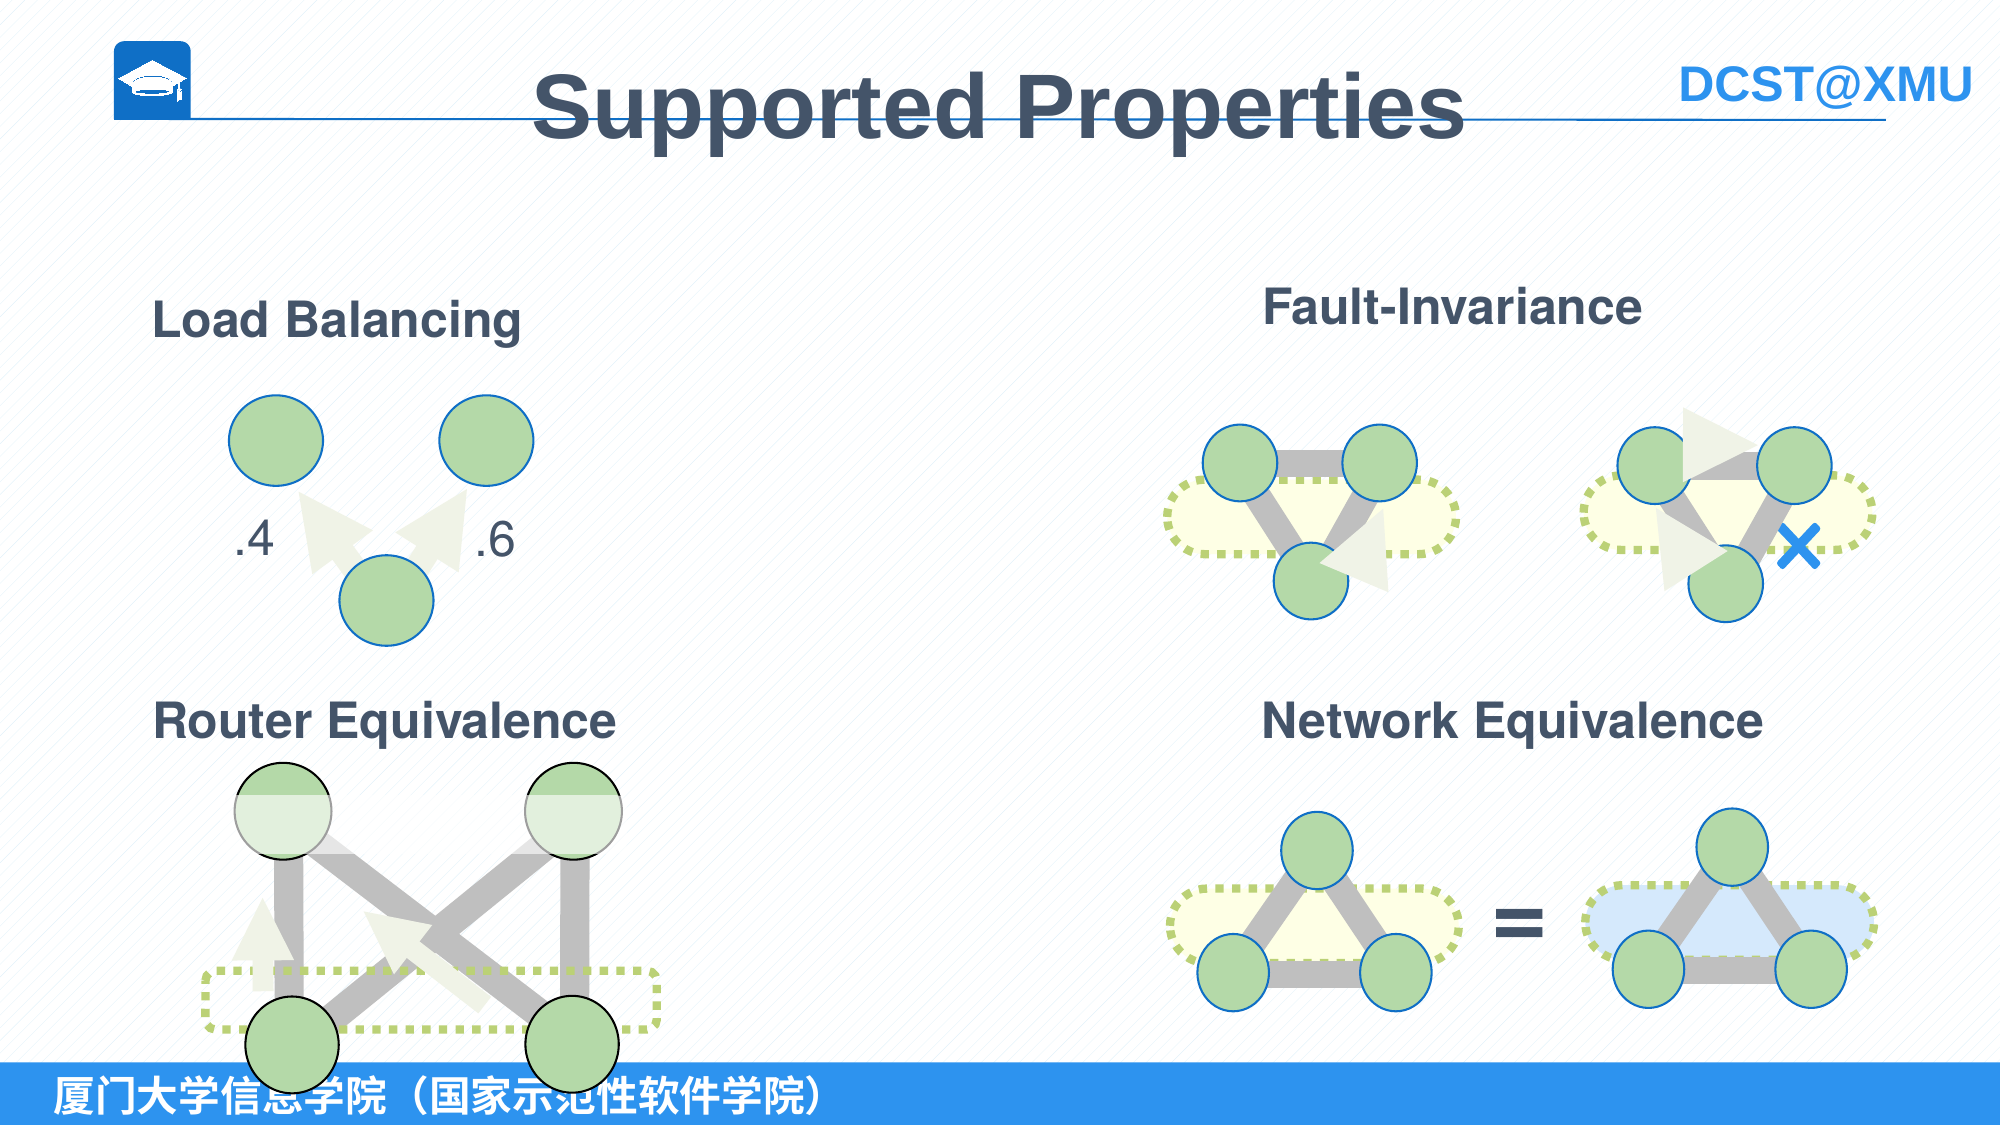

Supported Properties
Fault-Invariance
Load Balancing

.4
.6

Router Equivalence
Network Equivalence

=